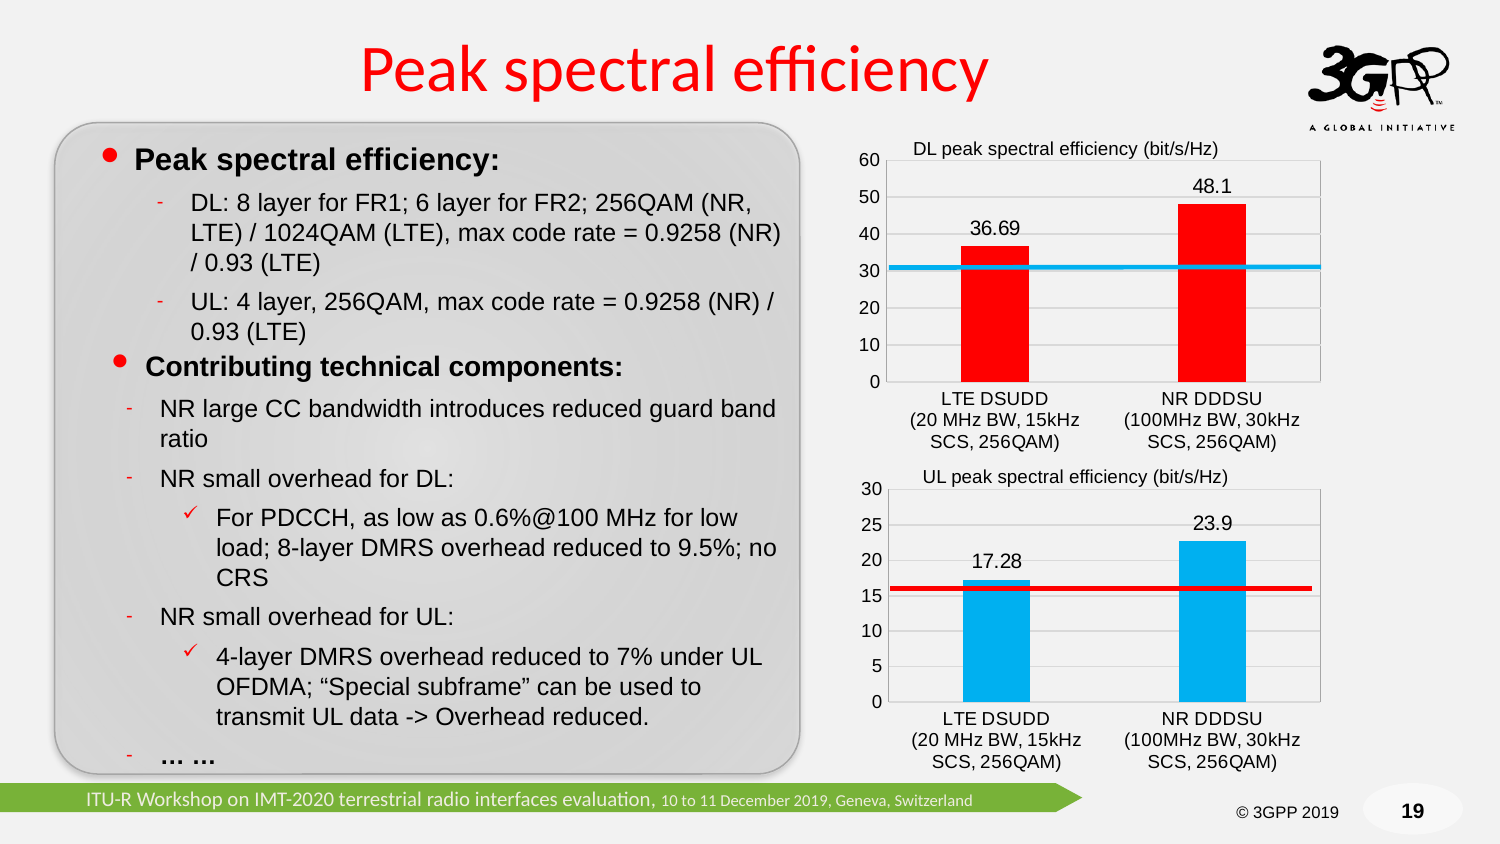

# Peak spectral efficiency

DL peak spectral efficiency (bit/s/Hz)
Peak spectral efficiency:
DL: 8 layer for FR1; 6 layer for FR2; 256QAM (NR, LTE) / 1024QAM (LTE), max code rate = 0.9258 (NR) / 0.93 (LTE)
UL: 4 layer, 256QAM, max code rate = 0.9258 (NR) / 0.93 (LTE)

### Chart

| Category | DL |
|---|---|
| LTE DSUDD
(20 MHz BW, 15kHz SCS, 256QAM) | 36.69000000000001 |
| NR DDDSU
(100MHz BW, 30kHz SCS, 256QAM) | 48.1 |
Contributing technical components:
NR large CC bandwidth introduces reduced guard band ratio
NR small overhead for DL:
For PDCCH, as low as 0.6%@100 MHz for low load; 8-layer DMRS overhead reduced to 9.5%; no CRS
NR small overhead for UL:
4-layer DMRS overhead reduced to 7% under UL OFDMA; “Special subframe” can be used to transmit UL data -> Overhead reduced.
… …
UL peak spectral efficiency (bit/s/Hz)

### Chart

| Category | UL |
|---|---|
| LTE DSUDD
(20 MHz BW, 15kHz SCS, 256QAM) | 17.279999999999987 |
| NR DDDSU
(100MHz BW, 30kHz SCS, 256QAM) | 22.8 |